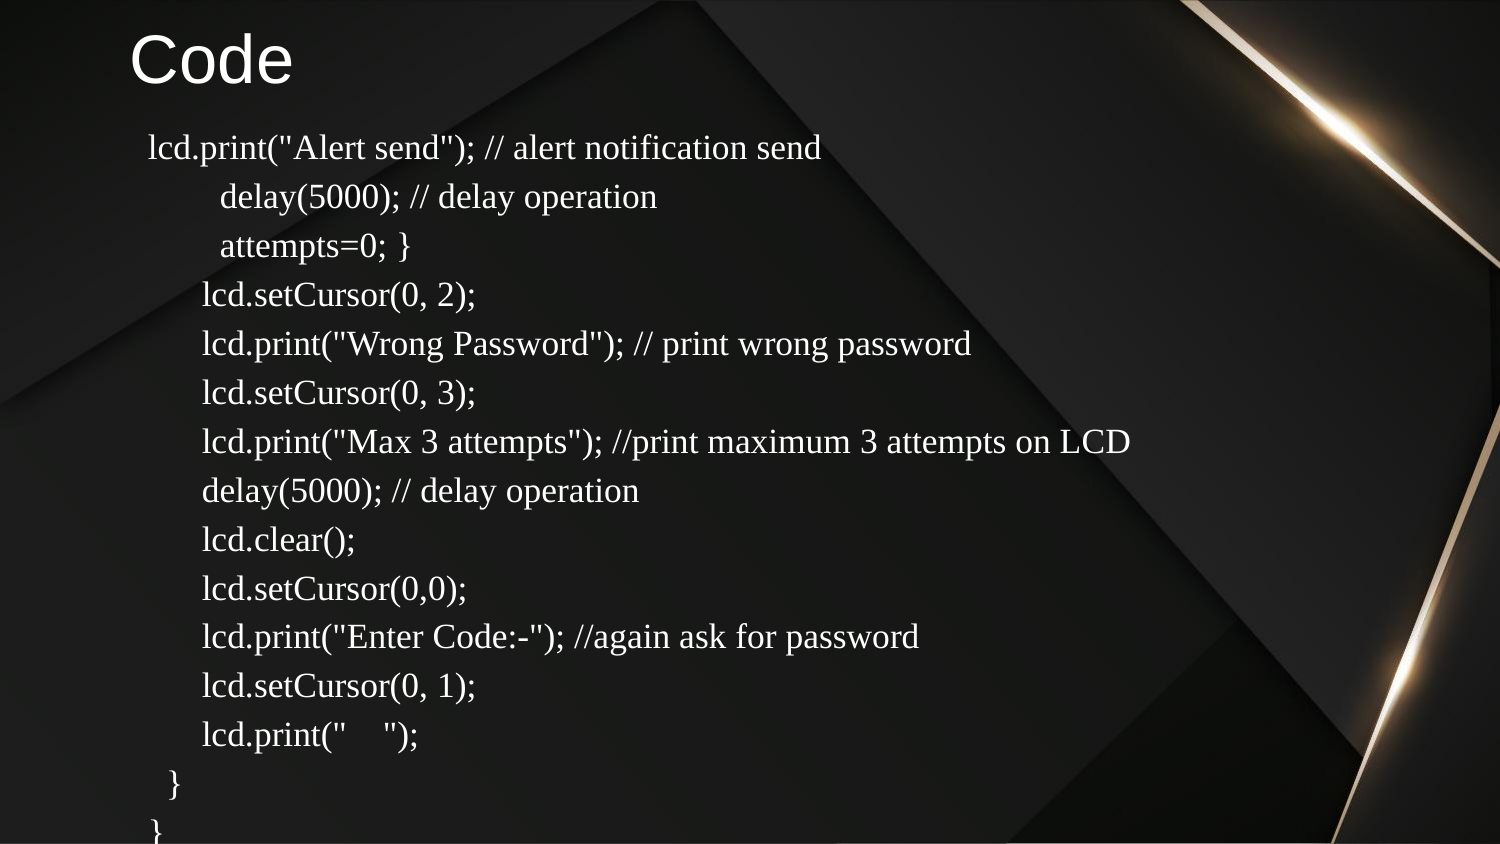

# Code
  lcd.print("Alert send"); // alert notification send
          delay(5000); // delay operation
          attempts=0; }
        lcd.setCursor(0, 2);
        lcd.print("Wrong Password"); // print wrong password
        lcd.setCursor(0, 3);
        lcd.print("Max 3 attempts"); //print maximum 3 attempts on LCD
        delay(5000); // delay operation
        lcd.clear();
        lcd.setCursor(0,0);
        lcd.print("Enter Code:-"); //again ask for password
        lcd.setCursor(0, 1);
        lcd.print("    ");
    }
  }